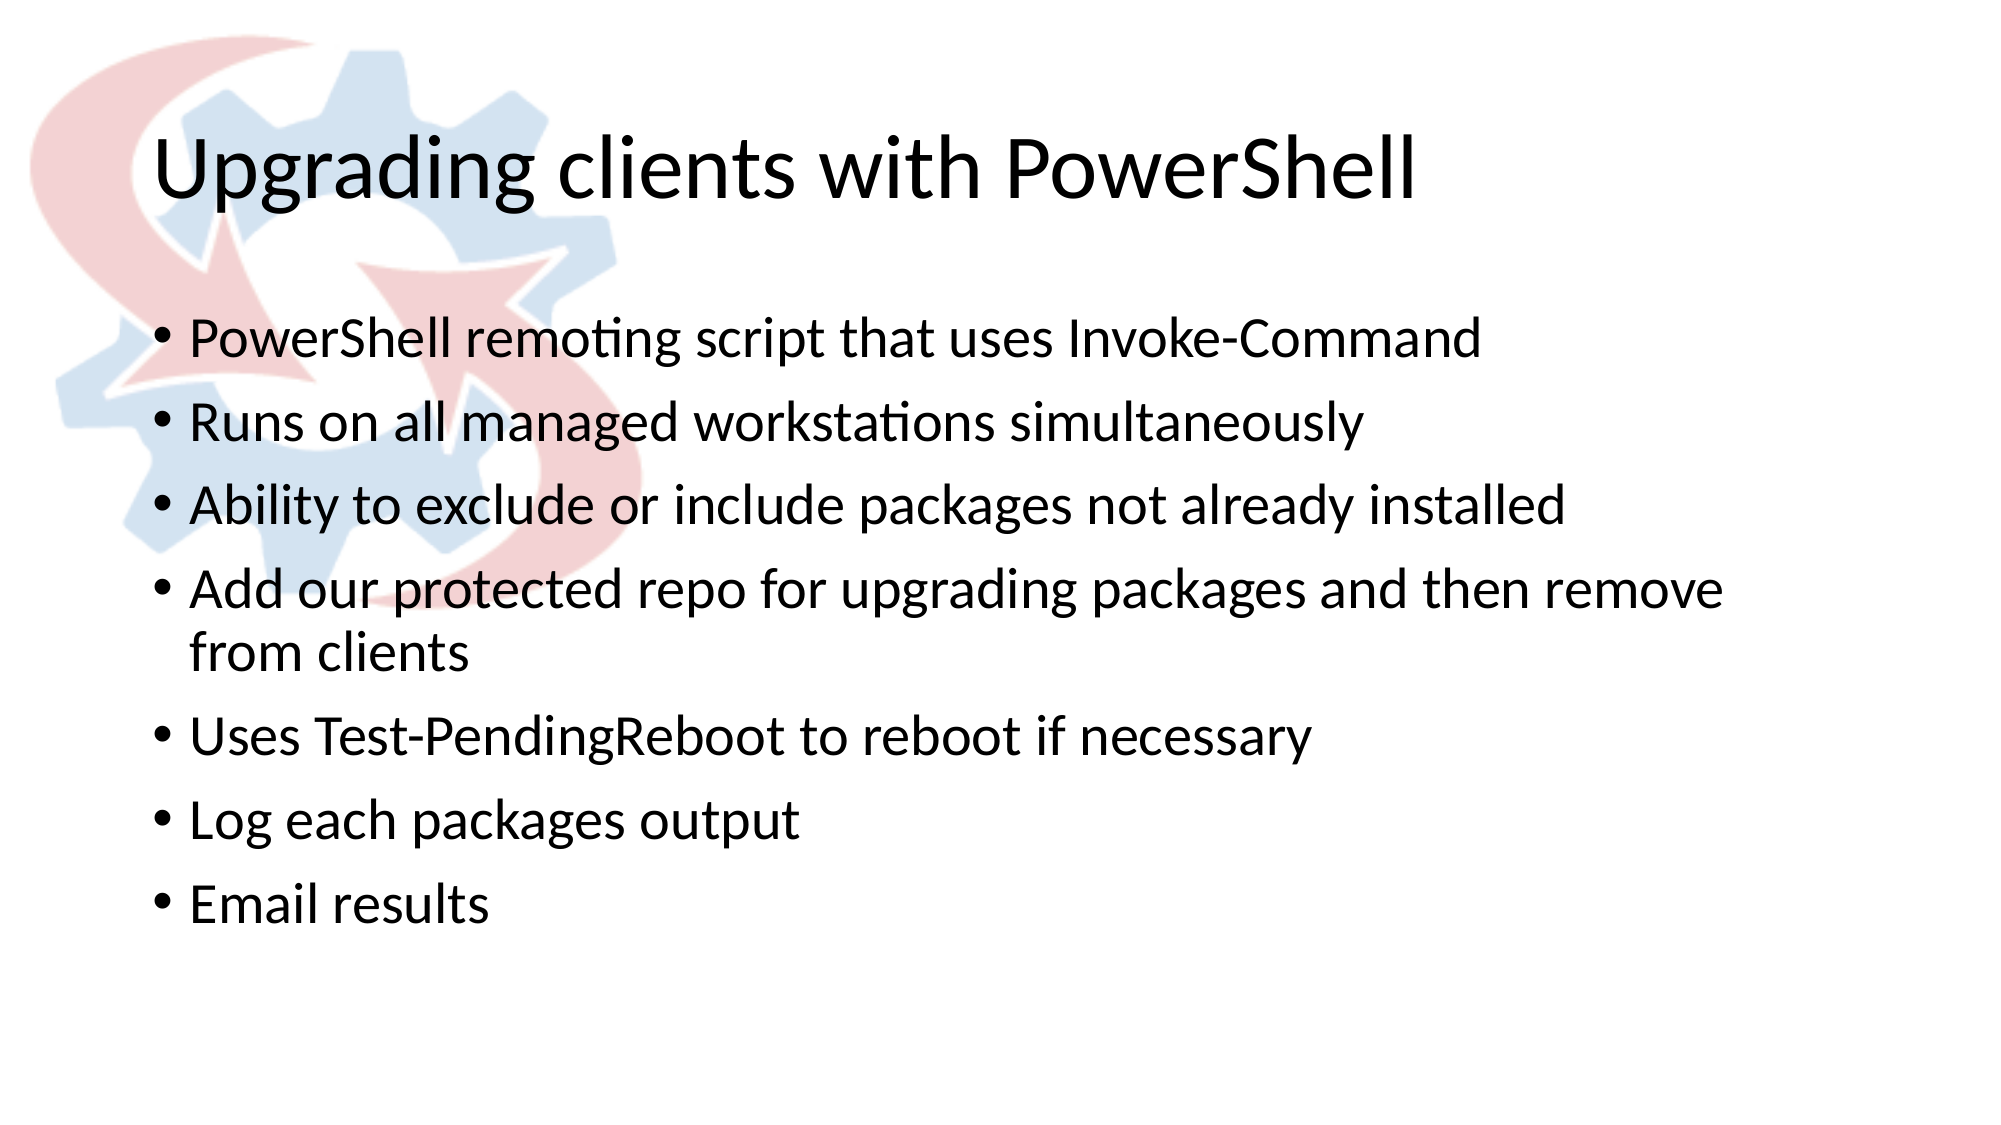

# Upgrading clients with PowerShell
PowerShell remoting script that uses Invoke-Command
Runs on all managed workstations simultaneously
Ability to exclude or include packages not already installed
Add our protected repo for upgrading packages and then remove from clients
Uses Test-PendingReboot to reboot if necessary
Log each packages output
Email results